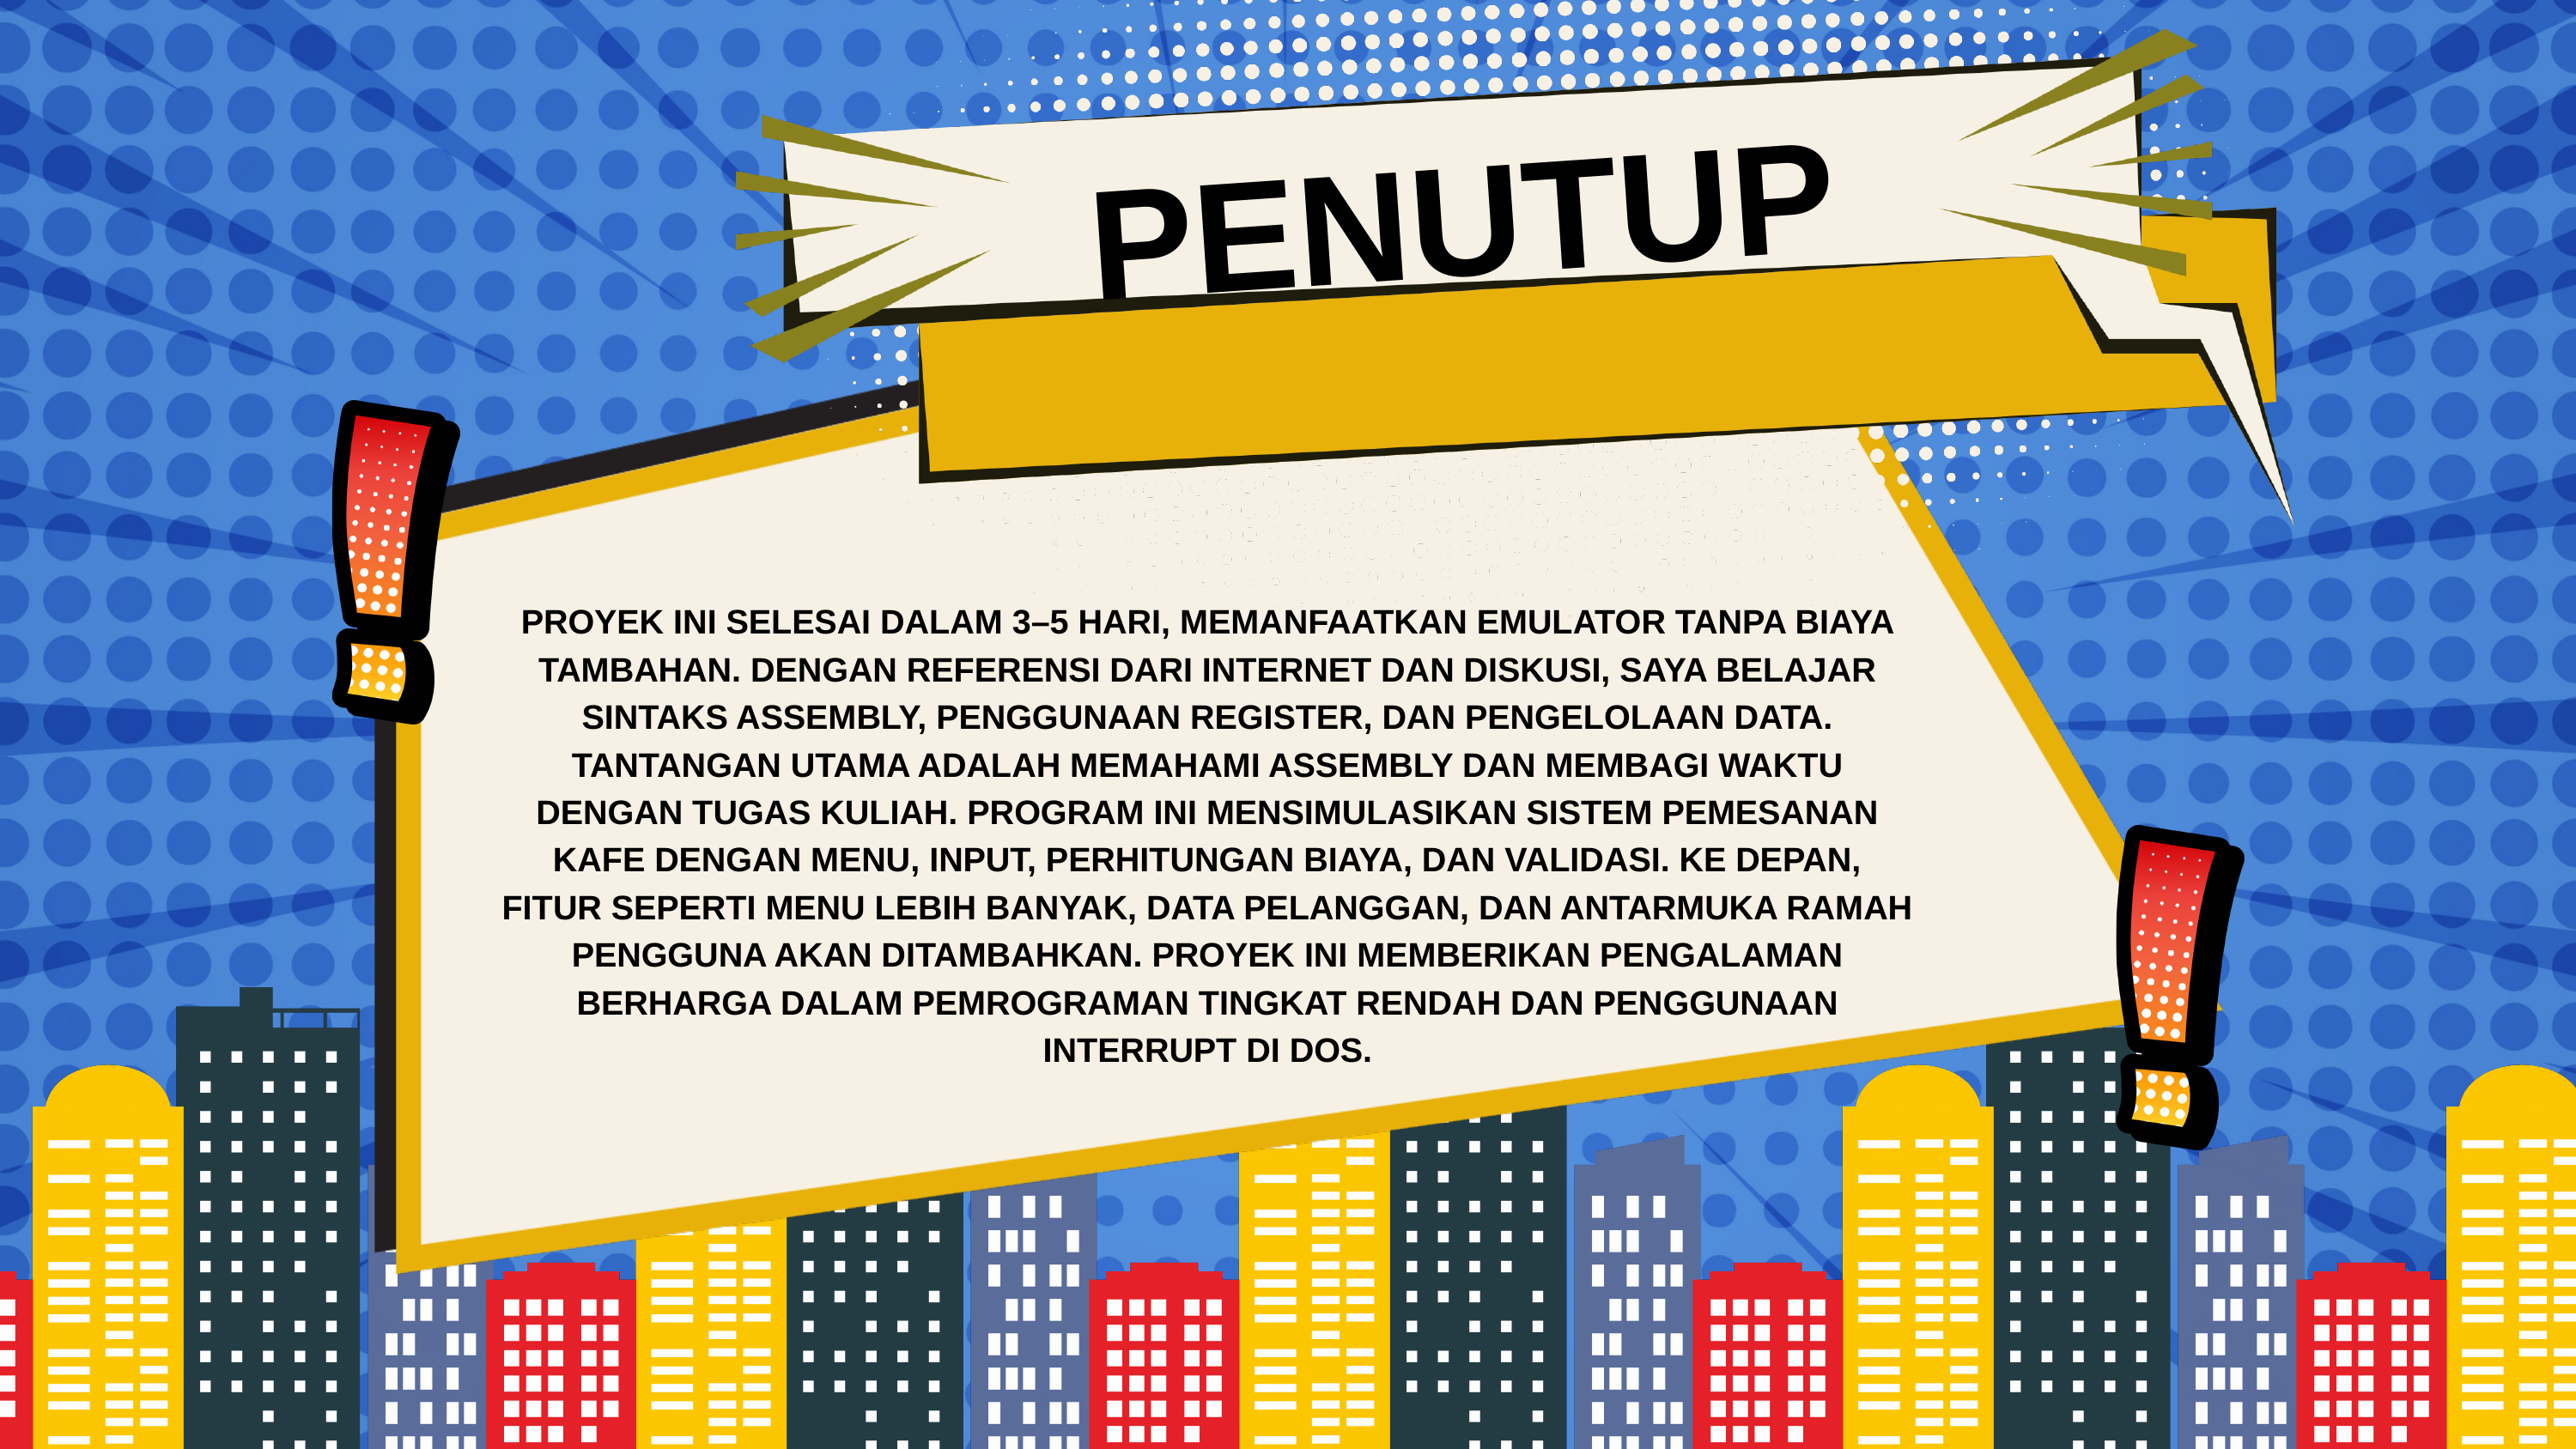

PENUTUP

PROYEK INI SELESAI DALAM 3–5 HARI, MEMANFAATKAN EMULATOR TANPA BIAYA TAMBAHAN. DENGAN REFERENSI DARI INTERNET DAN DISKUSI, SAYA BELAJAR SINTAKS ASSEMBLY, PENGGUNAAN REGISTER, DAN PENGELOLAAN DATA. TANTANGAN UTAMA ADALAH MEMAHAMI ASSEMBLY DAN MEMBAGI WAKTU DENGAN TUGAS KULIAH. PROGRAM INI MENSIMULASIKAN SISTEM PEMESANAN KAFE DENGAN MENU, INPUT, PERHITUNGAN BIAYA, DAN VALIDASI. KE DEPAN, FITUR SEPERTI MENU LEBIH BANYAK, DATA PELANGGAN, DAN ANTARMUKA RAMAH PENGGUNA AKAN DITAMBAHKAN. PROYEK INI MEMBERIKAN PENGALAMAN BERHARGA DALAM PEMROGRAMAN TINGKAT RENDAH DAN PENGGUNAAN INTERRUPT DI DOS.